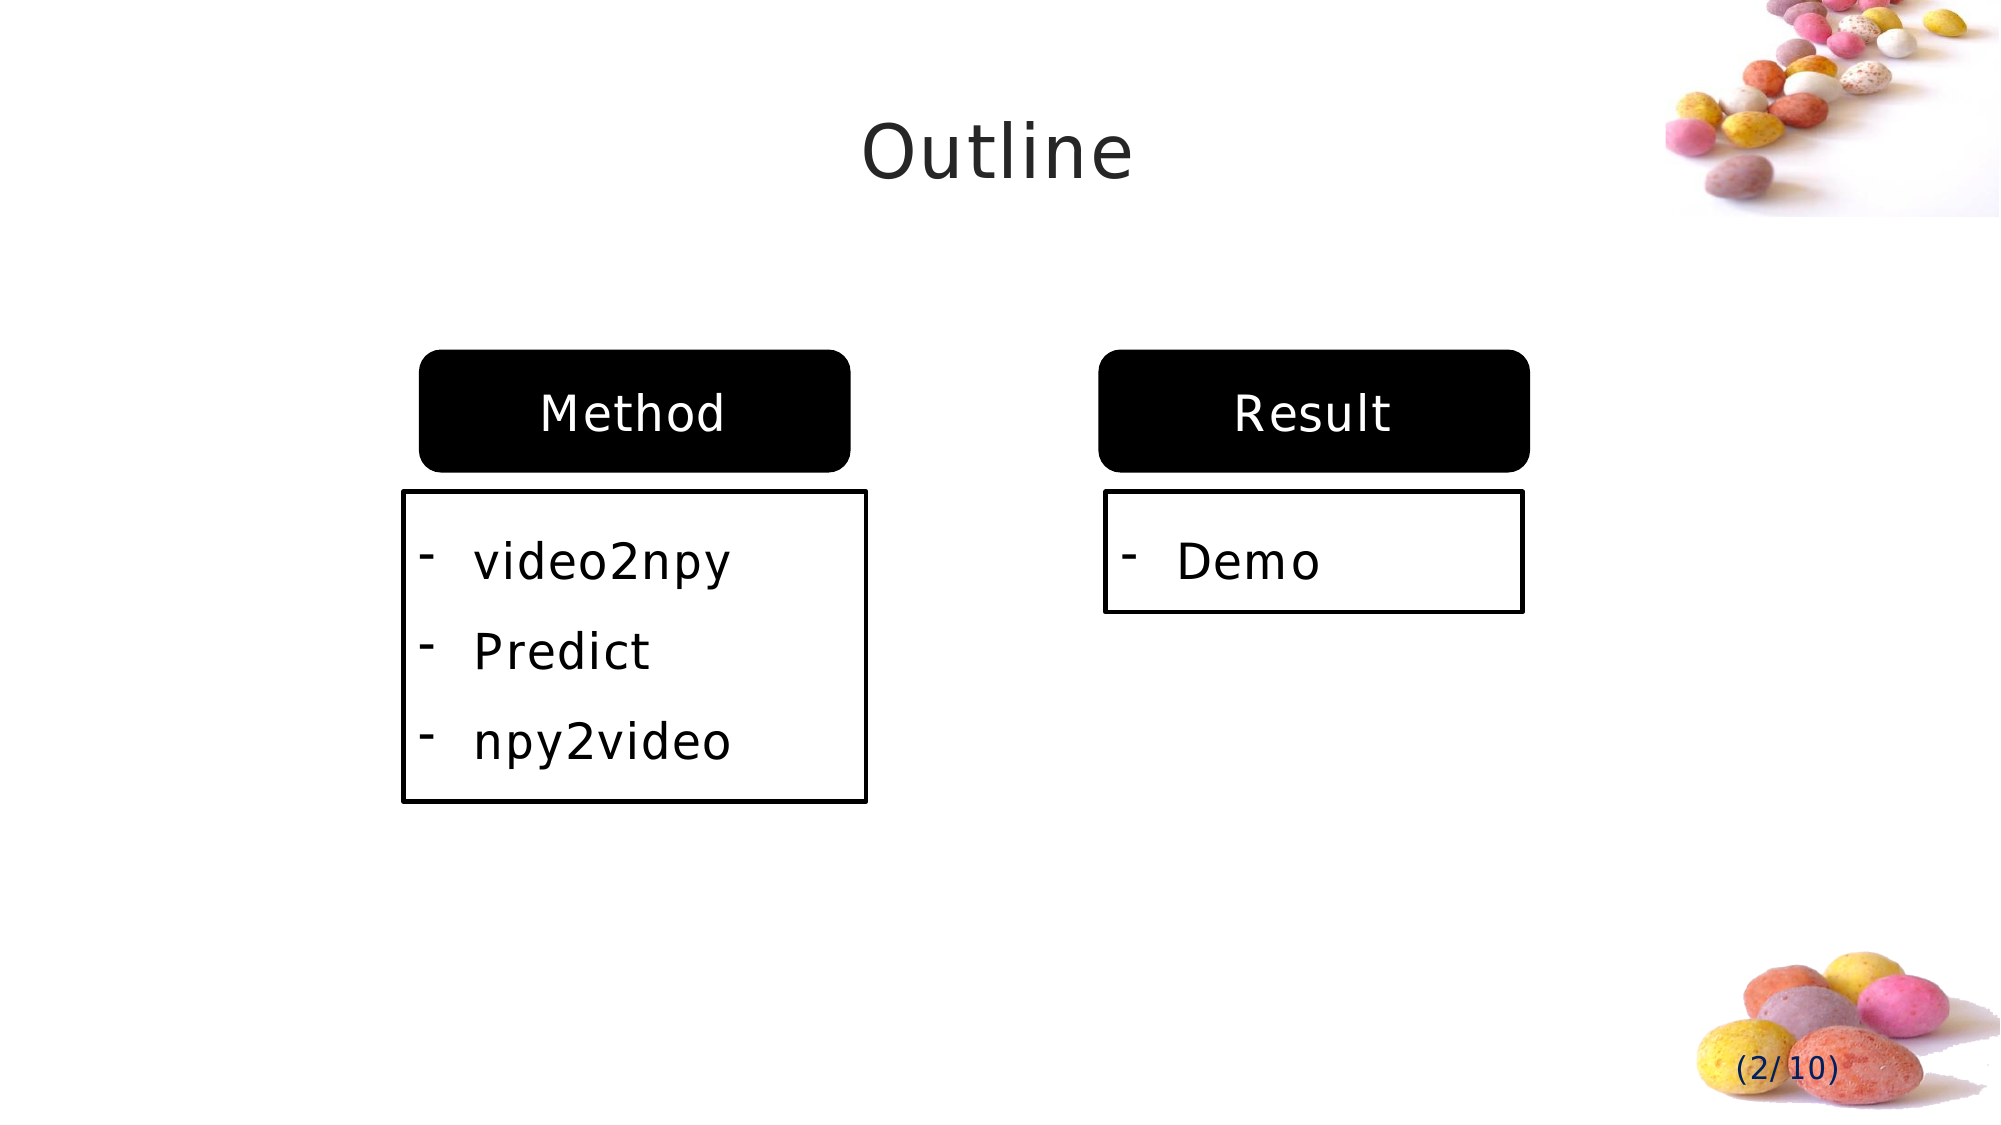

# Outline
Method
Result
video2npy
Predict
npy2video
Demo